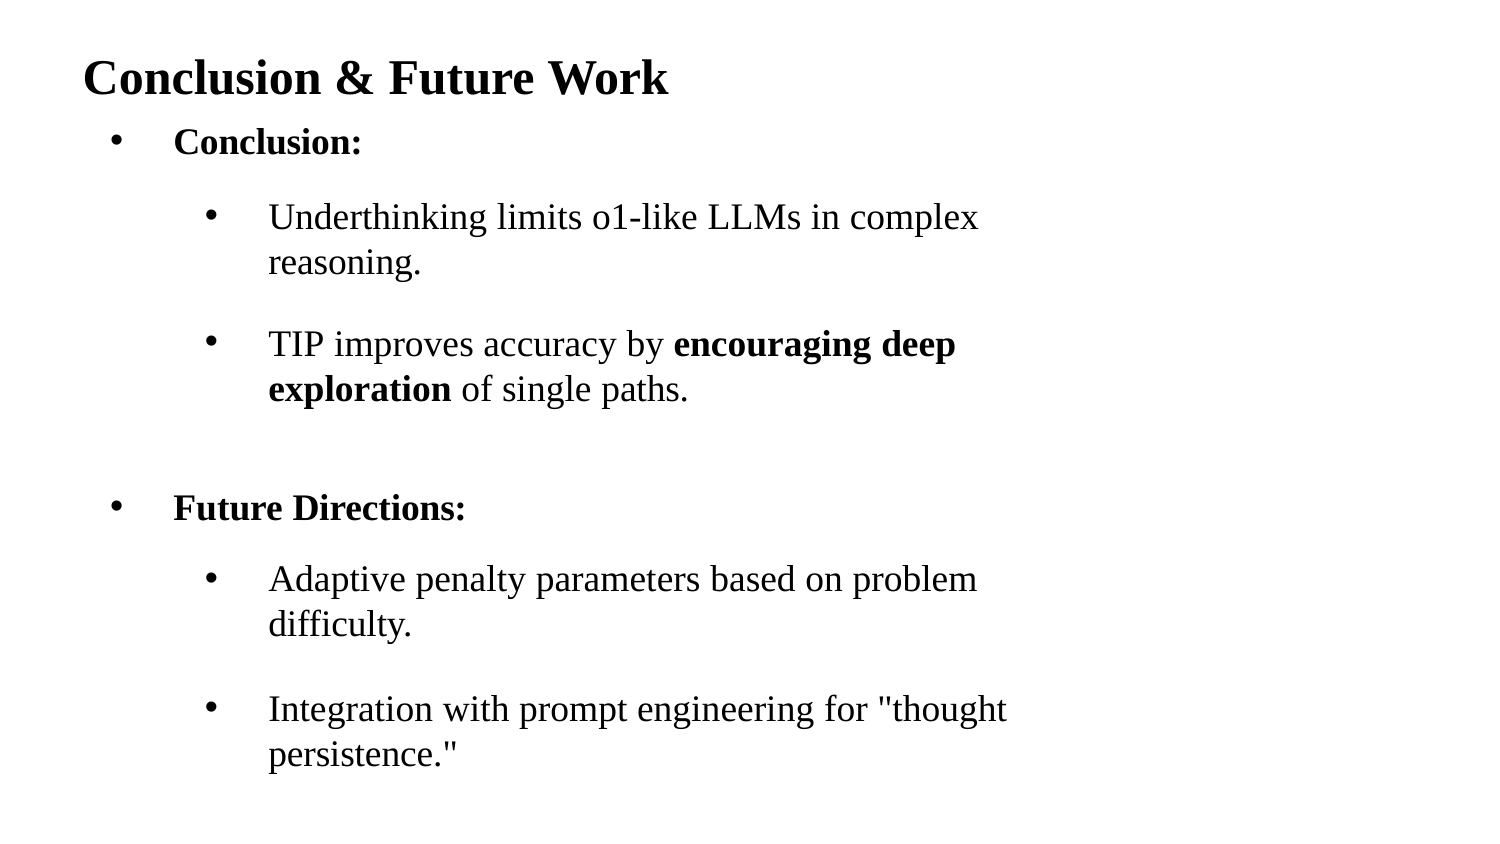

# Conclusion & Future Work
Conclusion:
Underthinking limits o1-like LLMs in complex reasoning.
TIP improves accuracy by encouraging deep exploration of single paths.

Future Directions:
Adaptive penalty parameters based on problem difficulty.
Integration with prompt engineering for "thought persistence."